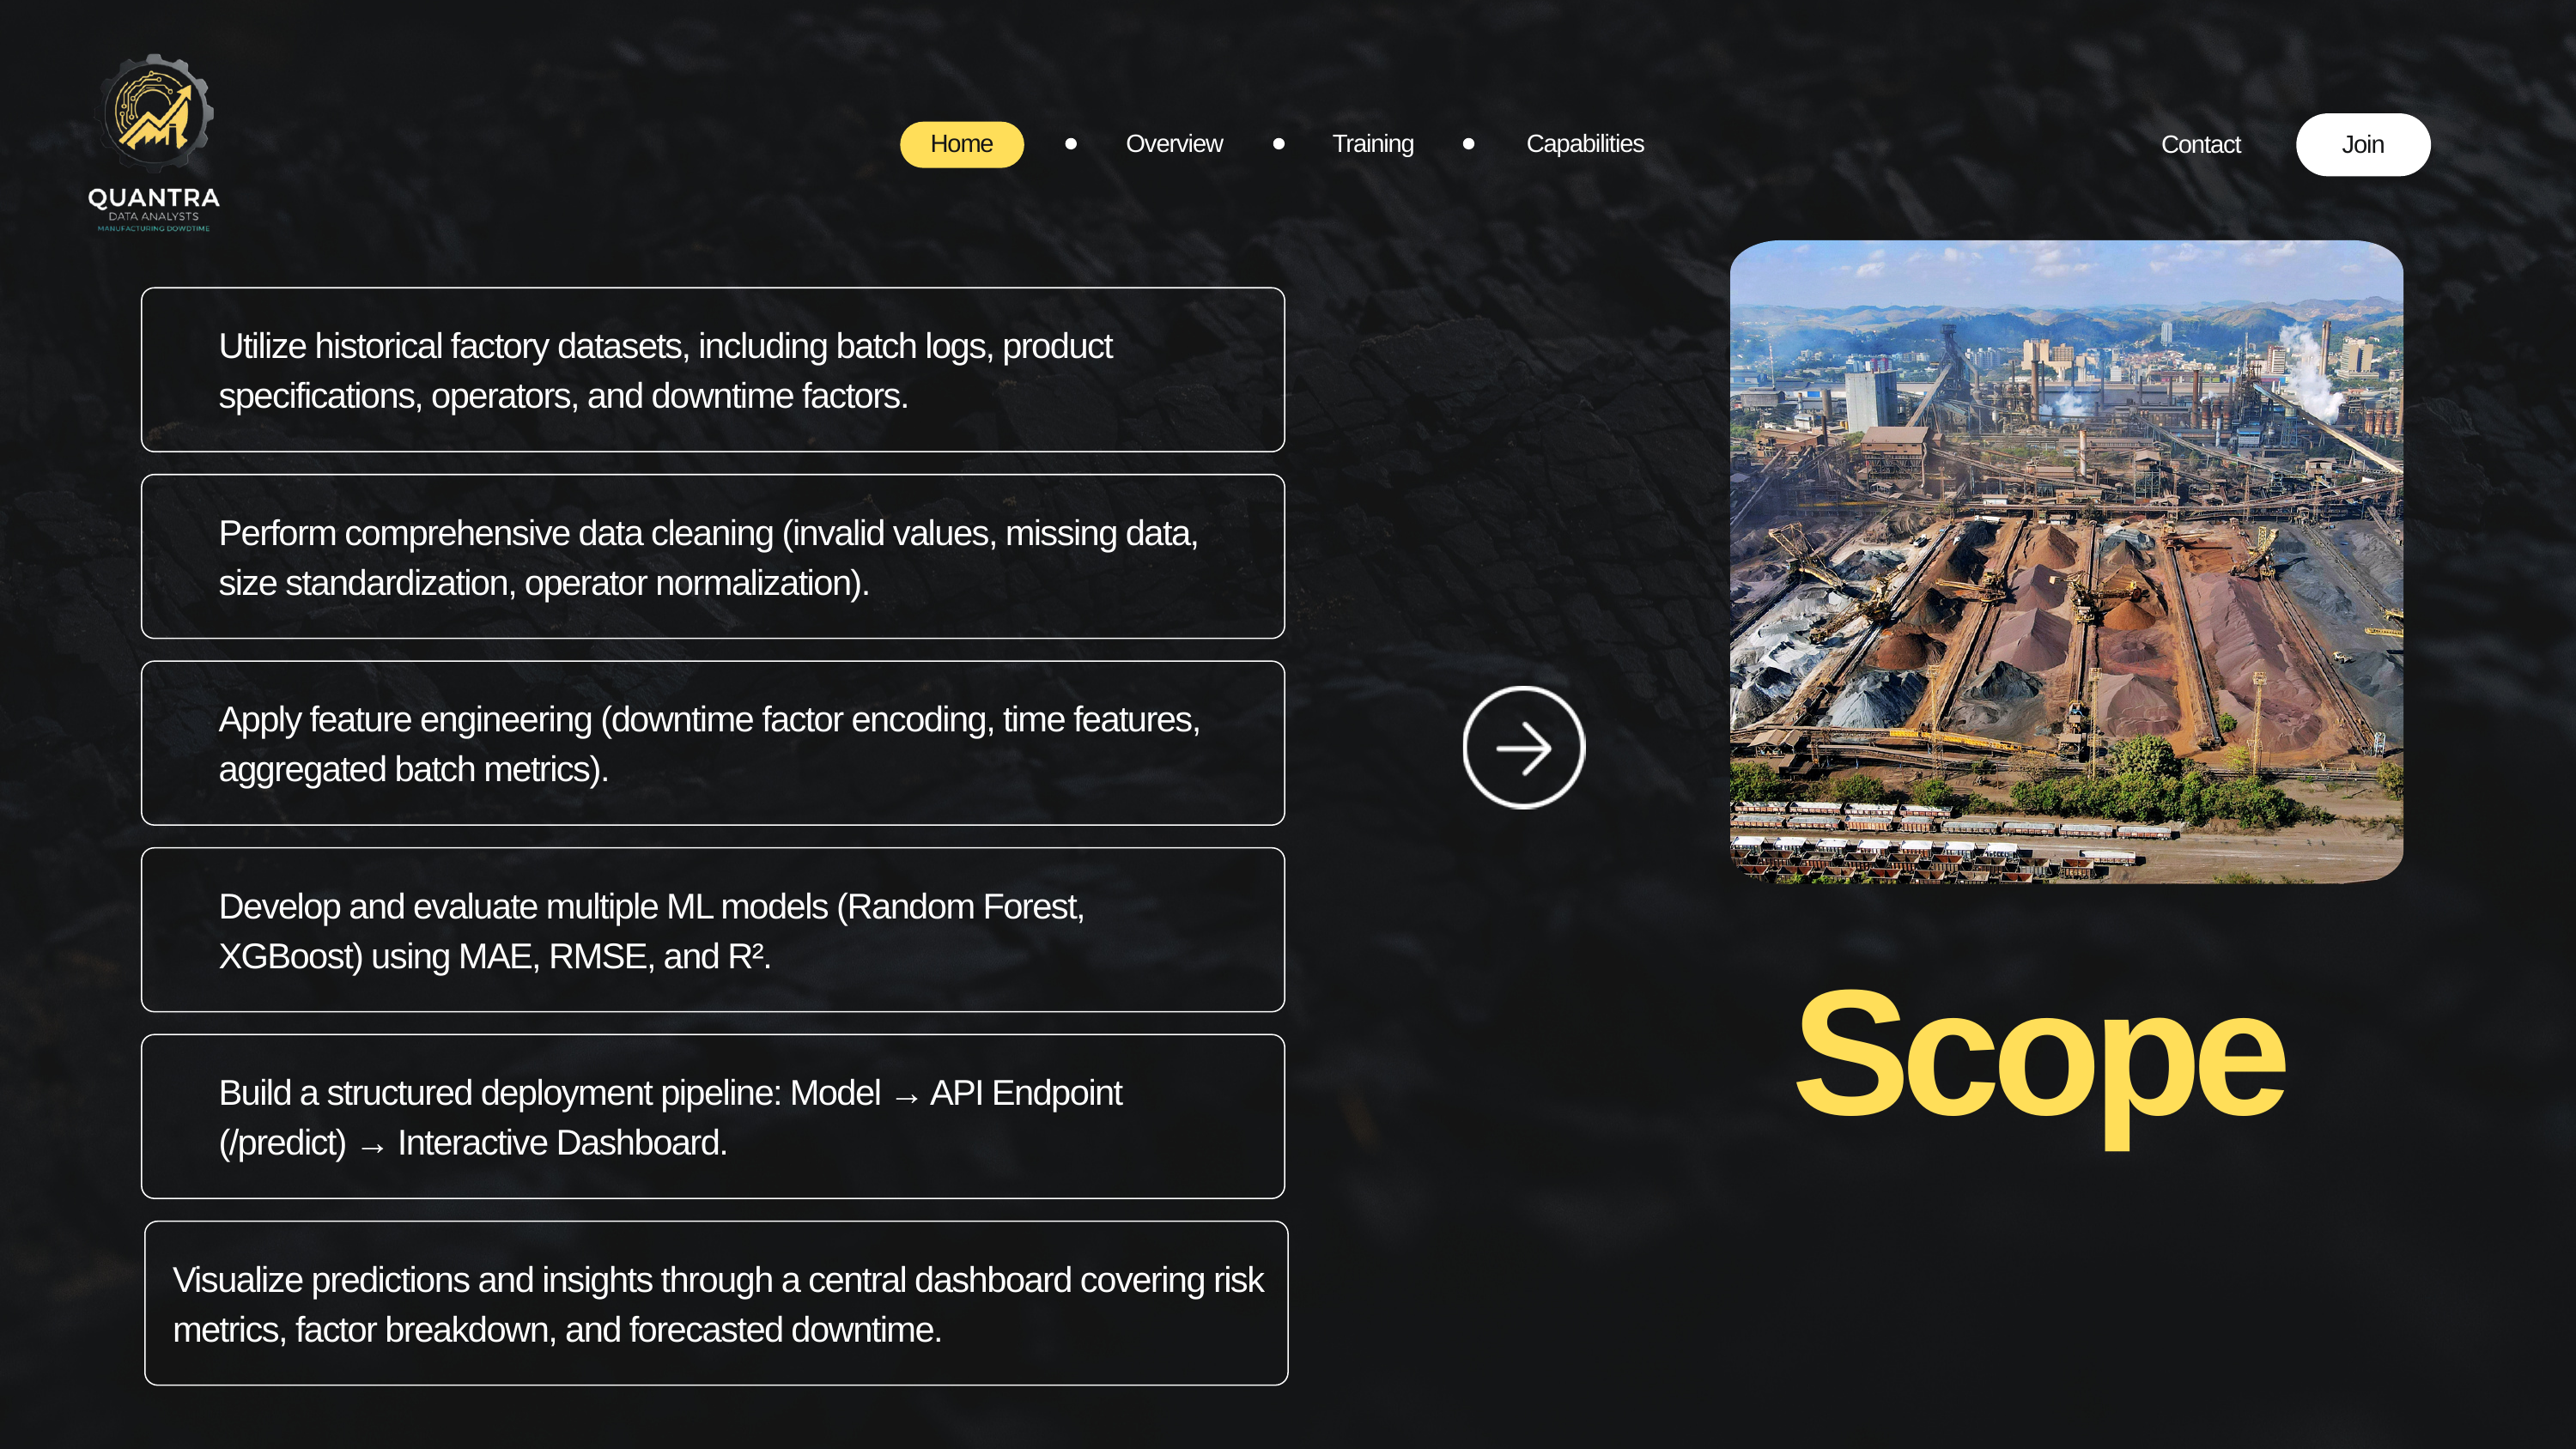

Home
Overview
Training
Capabilities
Contact
Join

Utilize historical factory datasets, including batch logs, product specifications, operators, and downtime factors.

Perform comprehensive data cleaning (invalid values, missing data, size standardization, operator normalization).

Apply feature engineering (downtime factor encoding, time features, aggregated batch metrics).

Develop and evaluate multiple ML models (Random Forest, XGBoost) using MAE, RMSE, and R².
Scope

Build a structured deployment pipeline: Model → API Endpoint (/predict) → Interactive Dashboard.

Visualize predictions and insights through a central dashboard covering risk metrics, factor breakdown, and forecasted downtime.